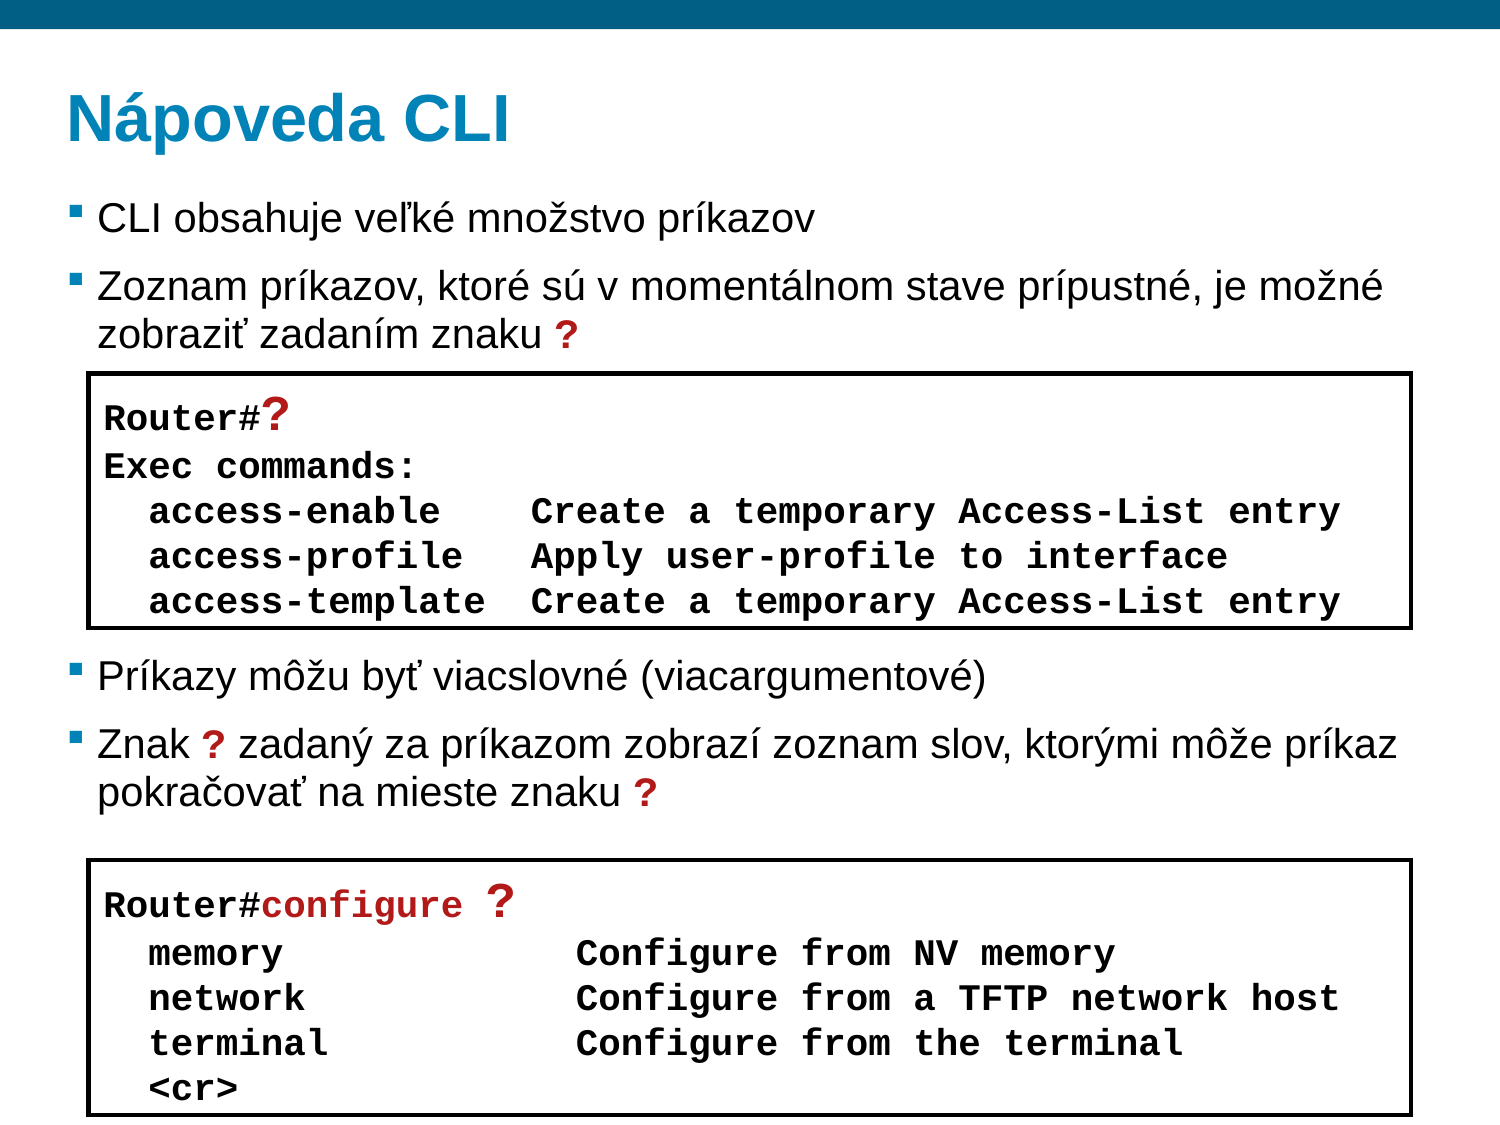

# Nápoveda CLI
CLI obsahuje veľké množstvo príkazov
Zoznam príkazov, ktoré sú v momentálnom stave prípustné, je možné zobraziť zadaním znaku ?

Príkazy môžu byť viacslovné (viacargumentové)
Znak ? zadaný za príkazom zobrazí zoznam slov, ktorými môže príkaz pokračovať na mieste znaku ?
Router#?
Exec commands:
  access-enable    Create a temporary Access-List entry
  access-profile   Apply user-profile to interface
  access-template  Create a temporary Access-List entry
Router#configure ?
  memory             Configure from NV memory
  network            Configure from a TFTP network host
  terminal           Configure from the terminal
  <cr>